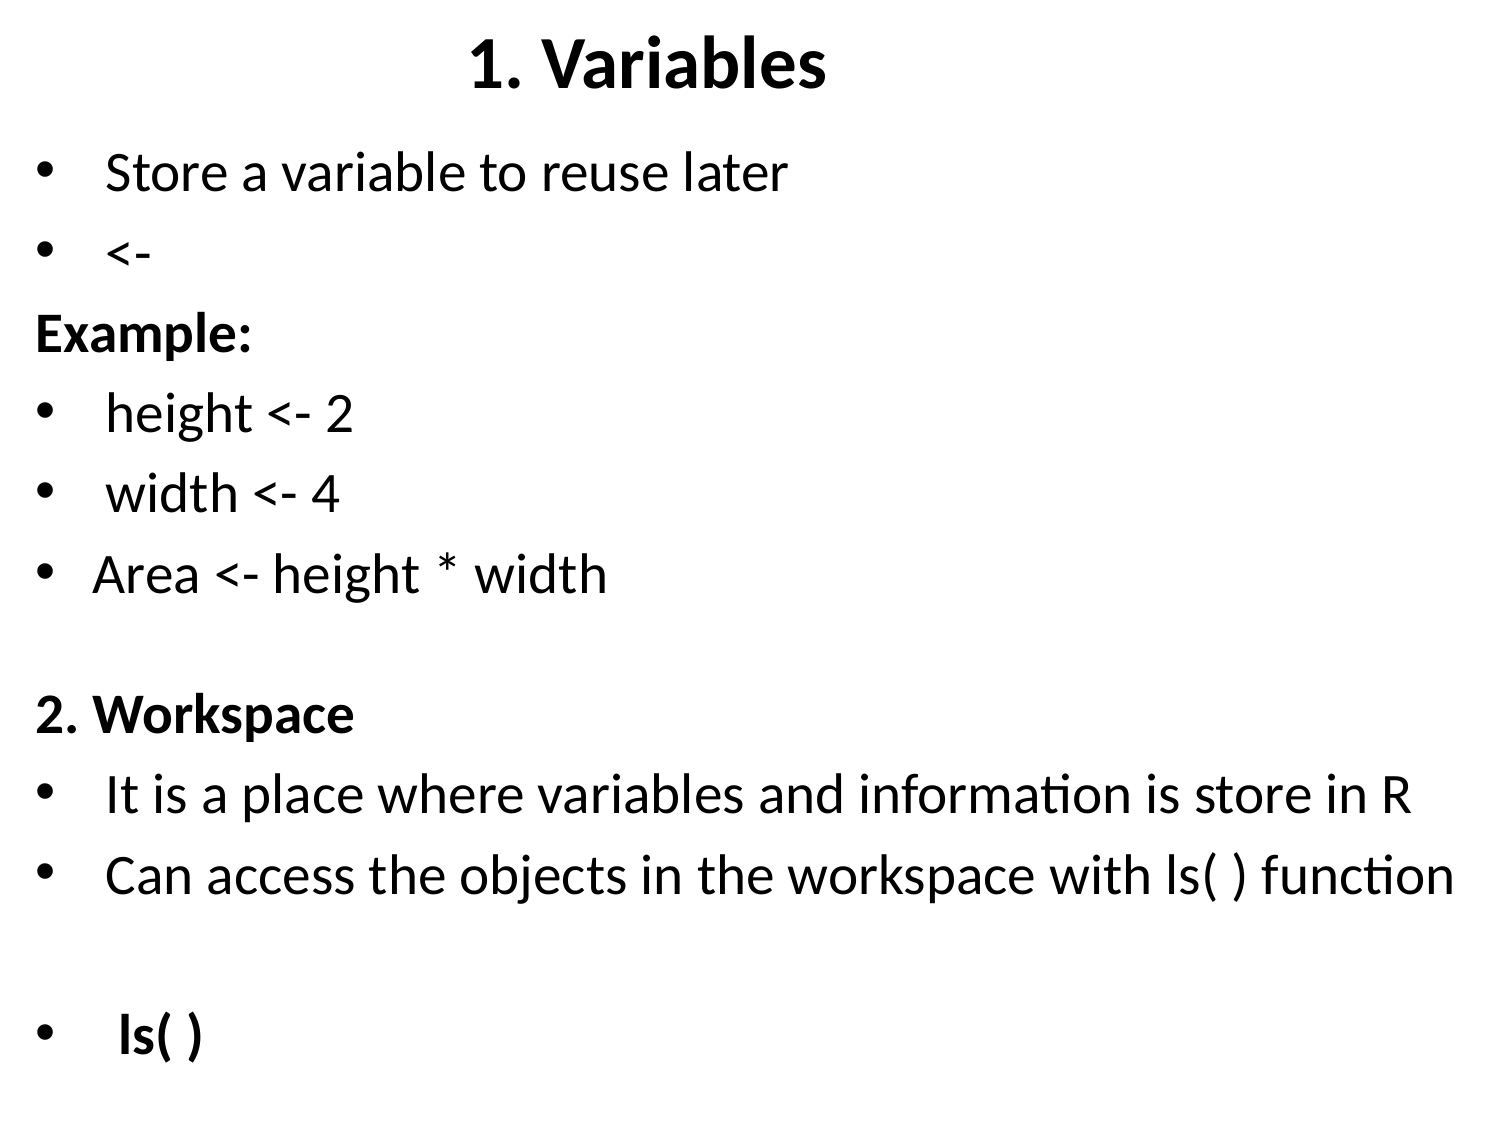

# 1. Variables
 Store a variable to reuse later
 <-
Example:
 height <- 2
 width <- 4
Area <- height * width

2. Workspace
 It is a place where variables and information is store in R
 Can access the objects in the workspace with ls( ) function

  ls( )